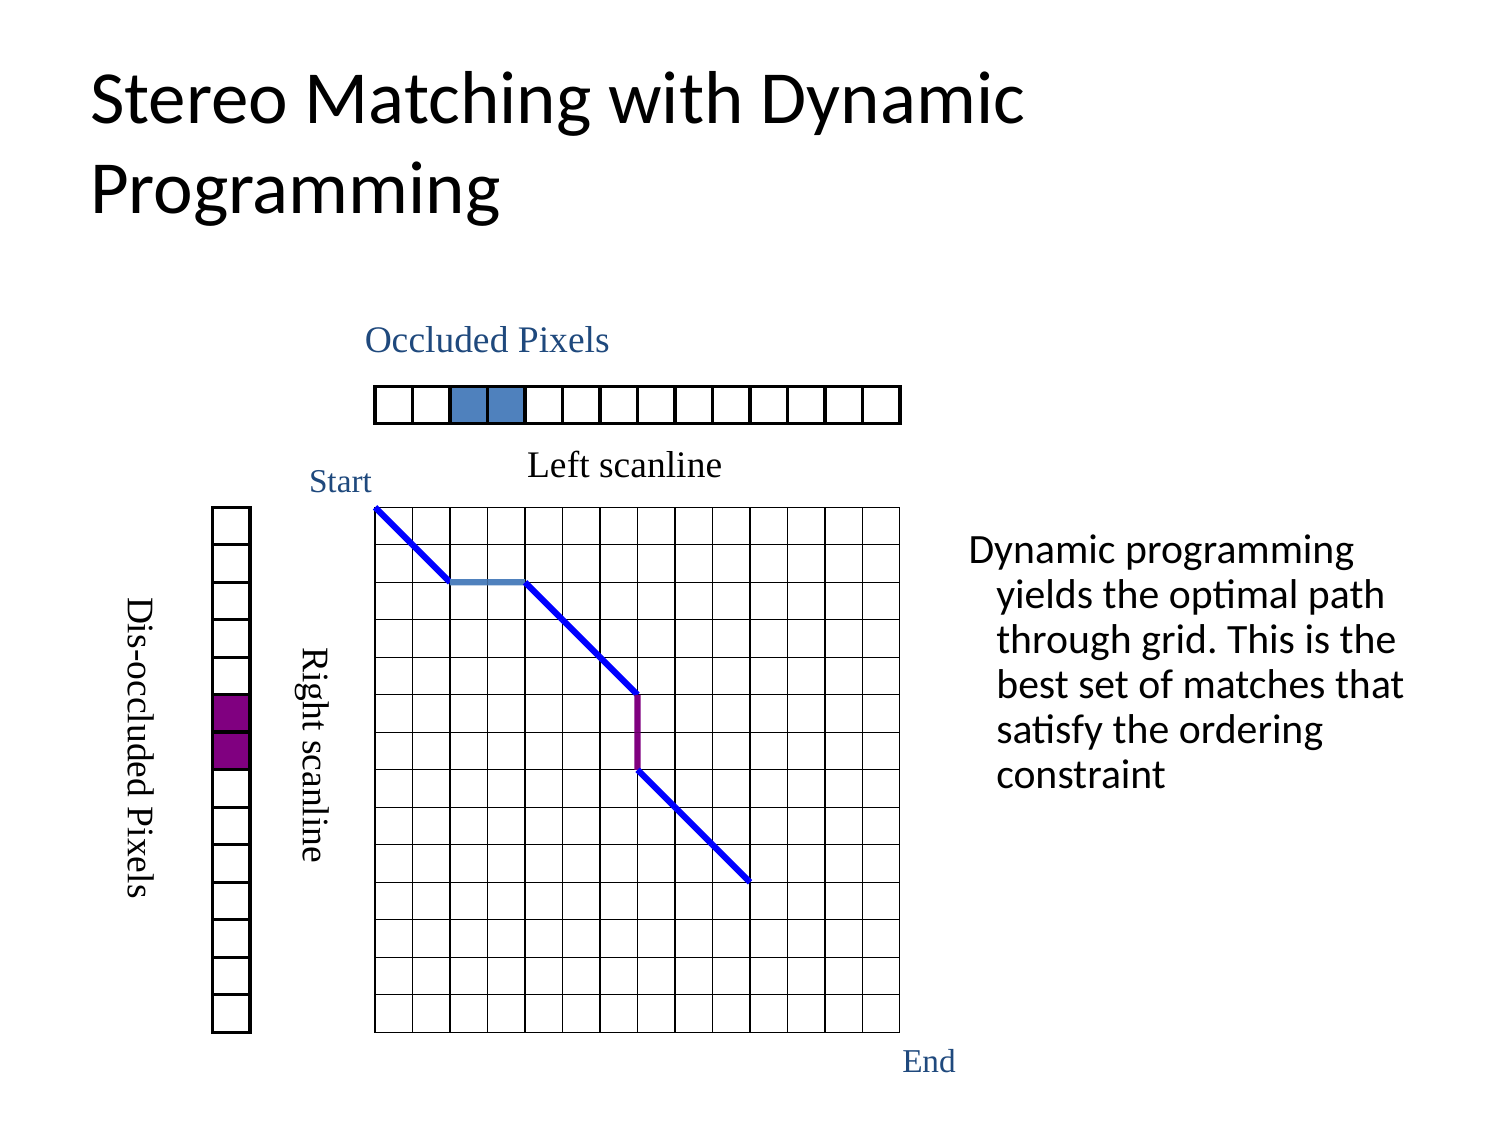

# Stereo Matching with Dynamic Programming
Occluded Pixels

Left scanline
Start

   Dynamic programming yields the optimal path through grid. This is the best set of matches that satisfy the ordering constraint

Dis-occluded Pixels
Right scanline

End